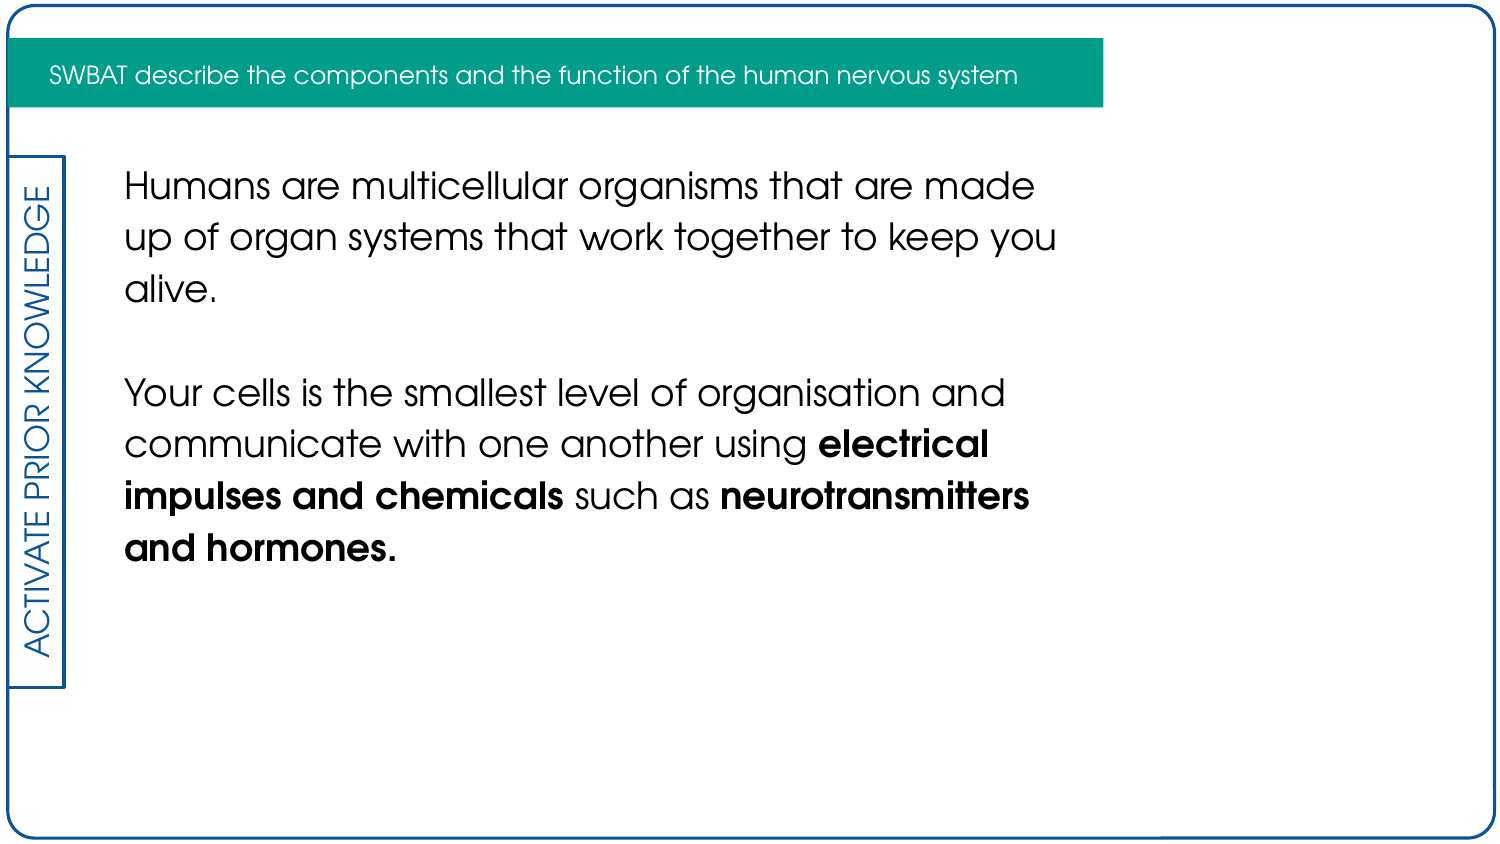

SWBAT describe the components and the function of the human nervous system
Humans are multicellular organisms that are made up of organ systems that work together to keep you alive.

Your cells is the smallest level of organisation and communicate with one another using electrical impulses and chemicals such as neurotransmitters and hormones.